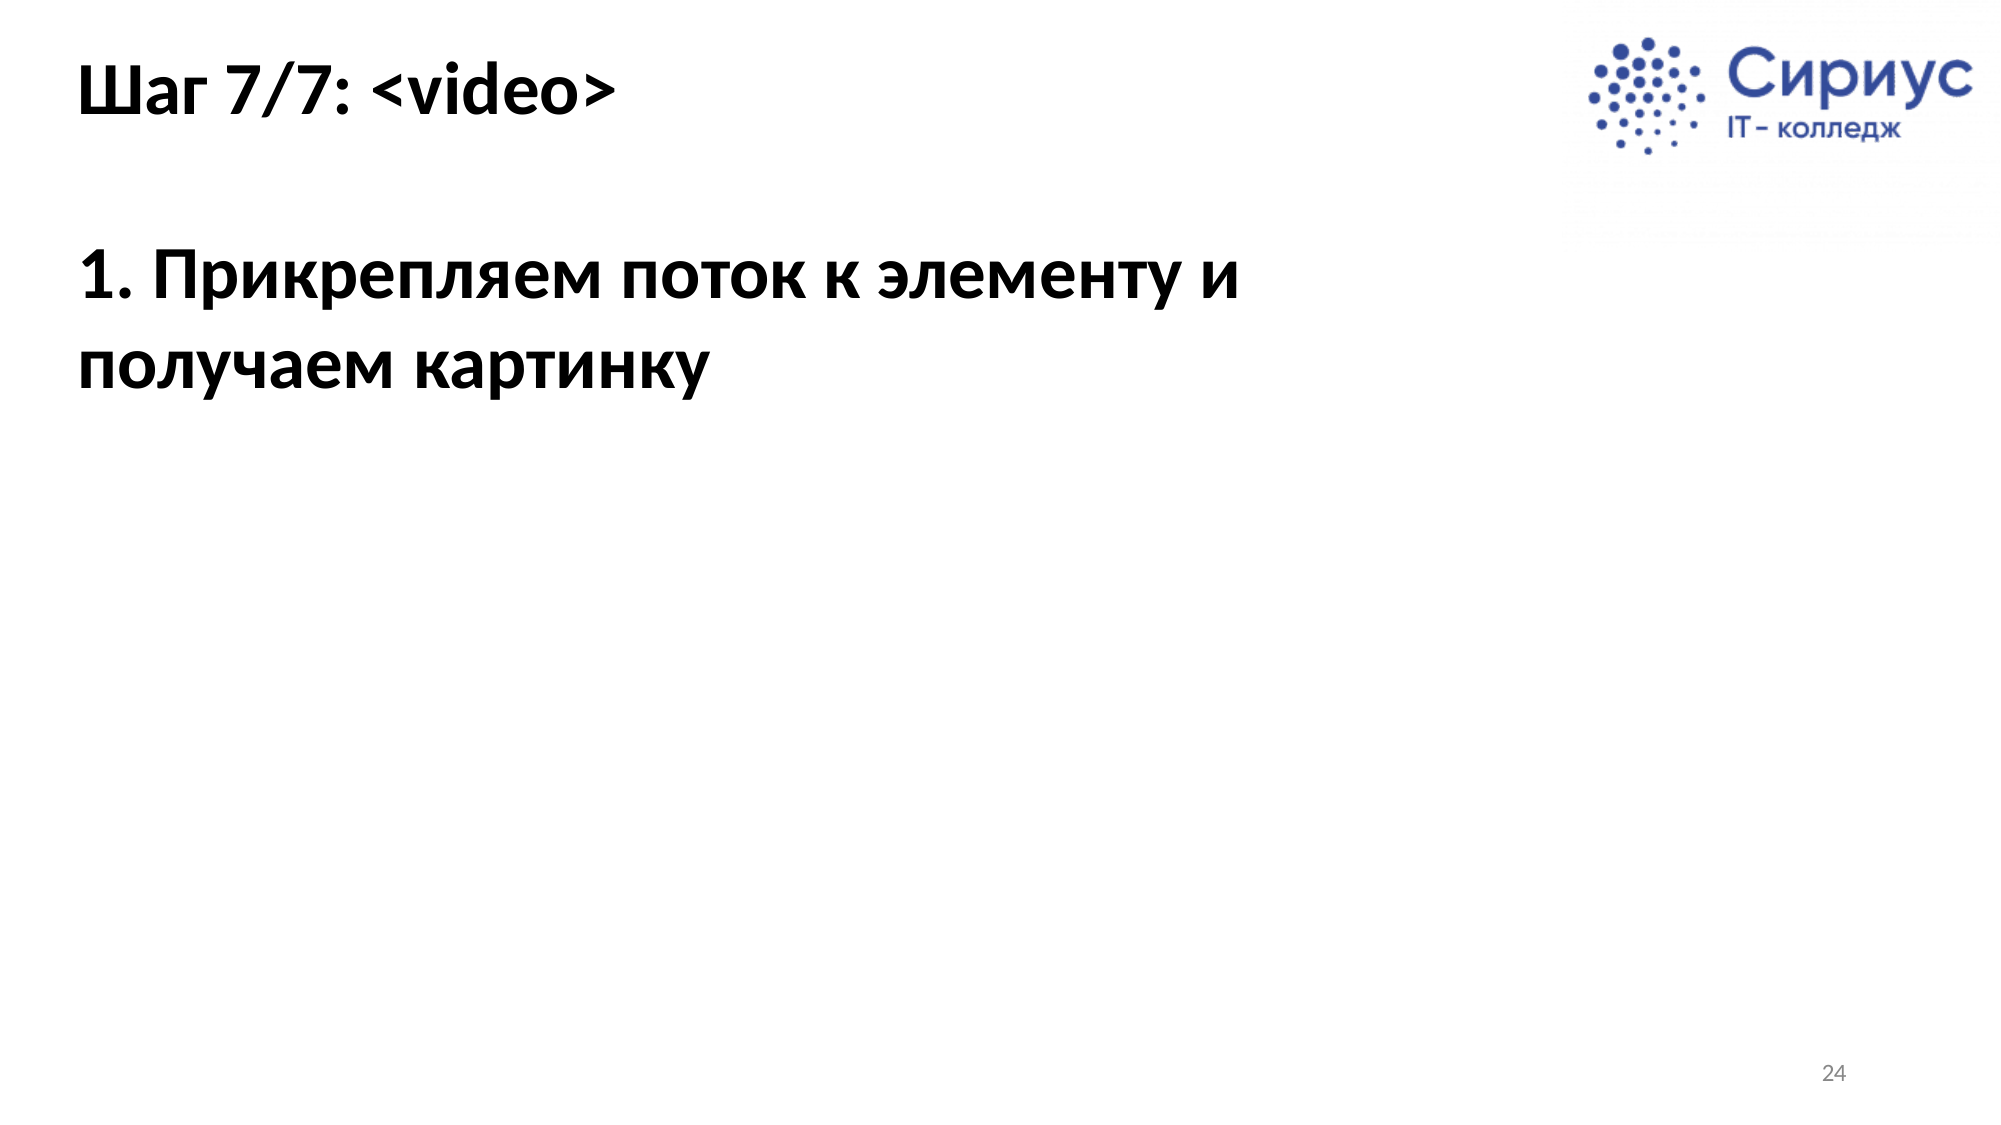

Шаг 7/7: <video>

1. Прикрепляем поток к элементу и получаем картинку
24